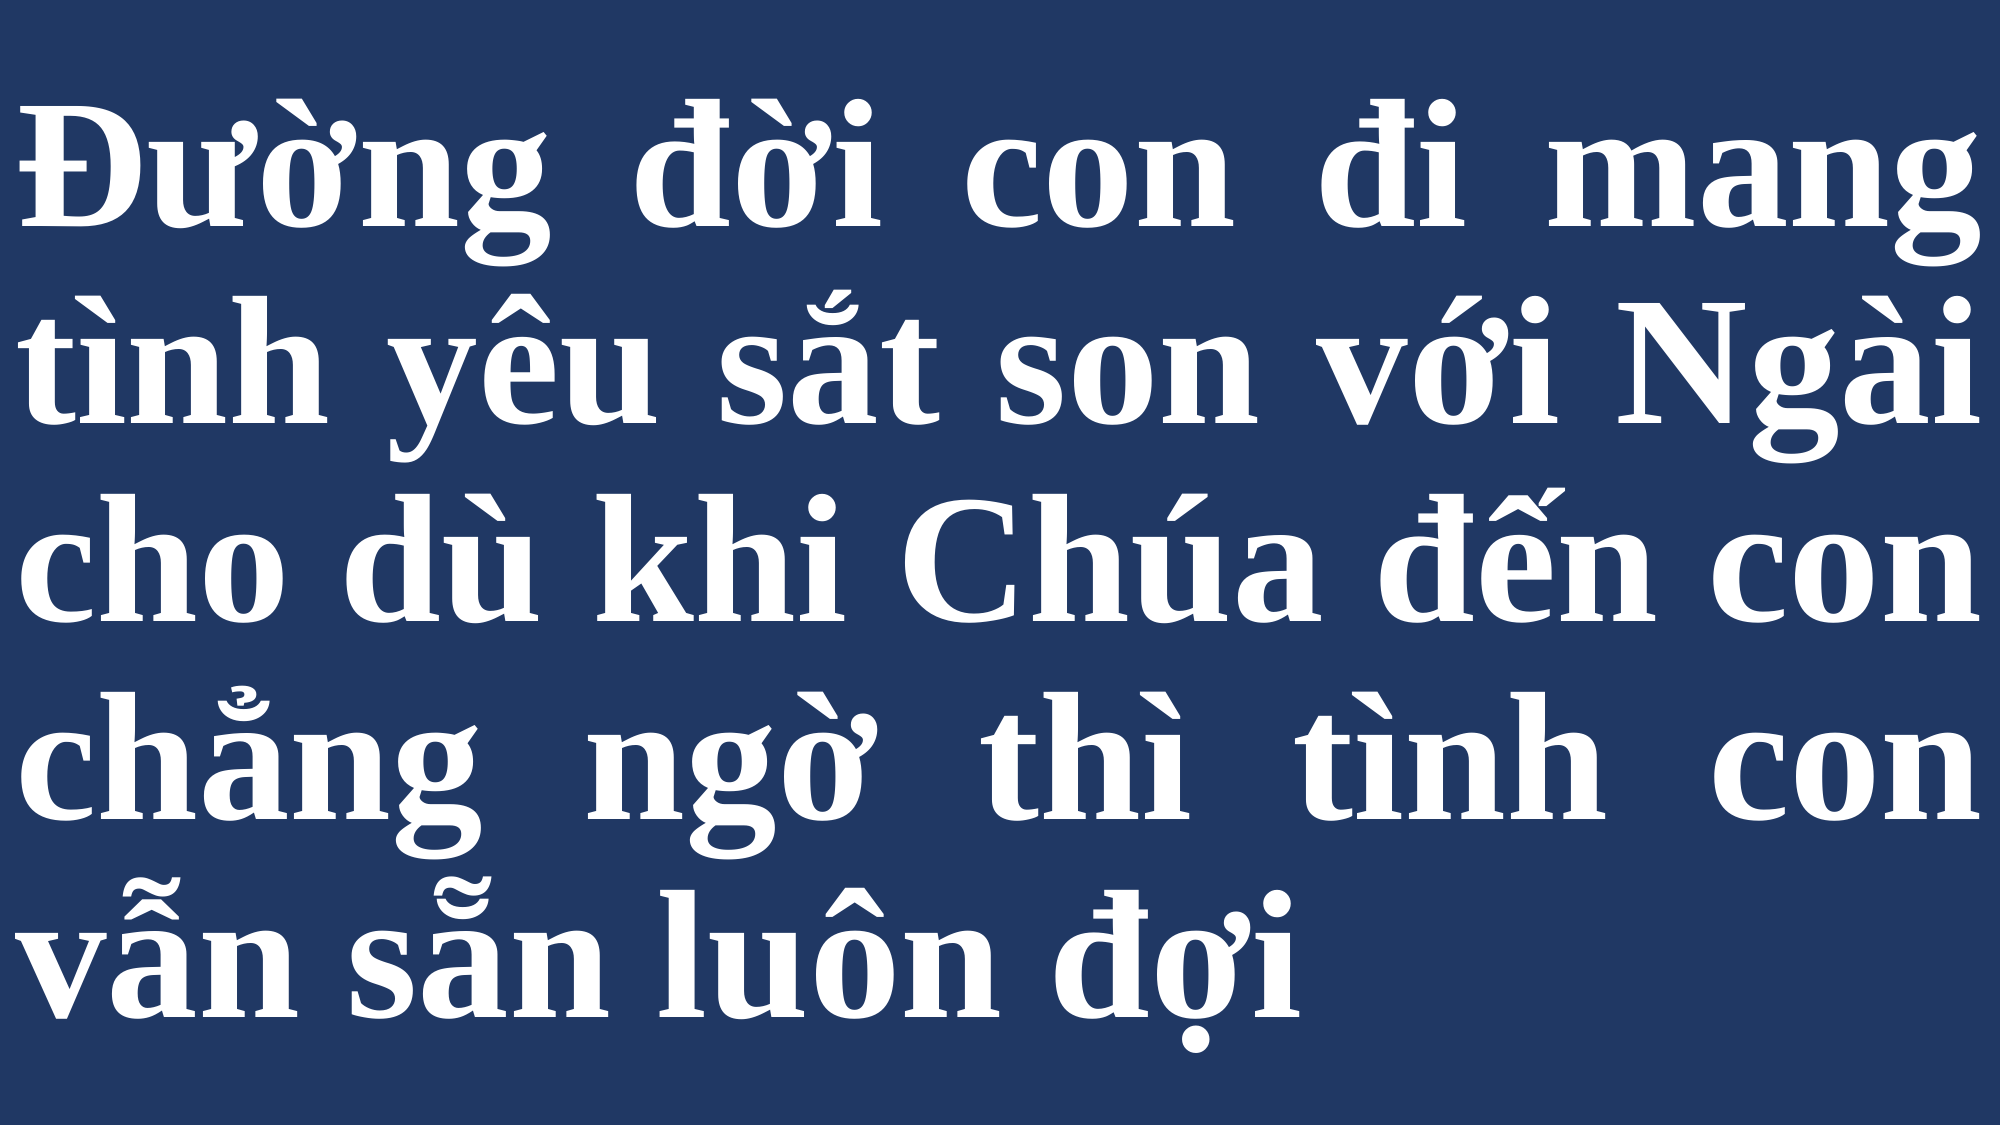

# Đường đời con đi mang tình yêu sắt son với Ngài cho dù khi Chúa đến con chẳng ngờ thì tình con vẫn sẵn luôn đợi